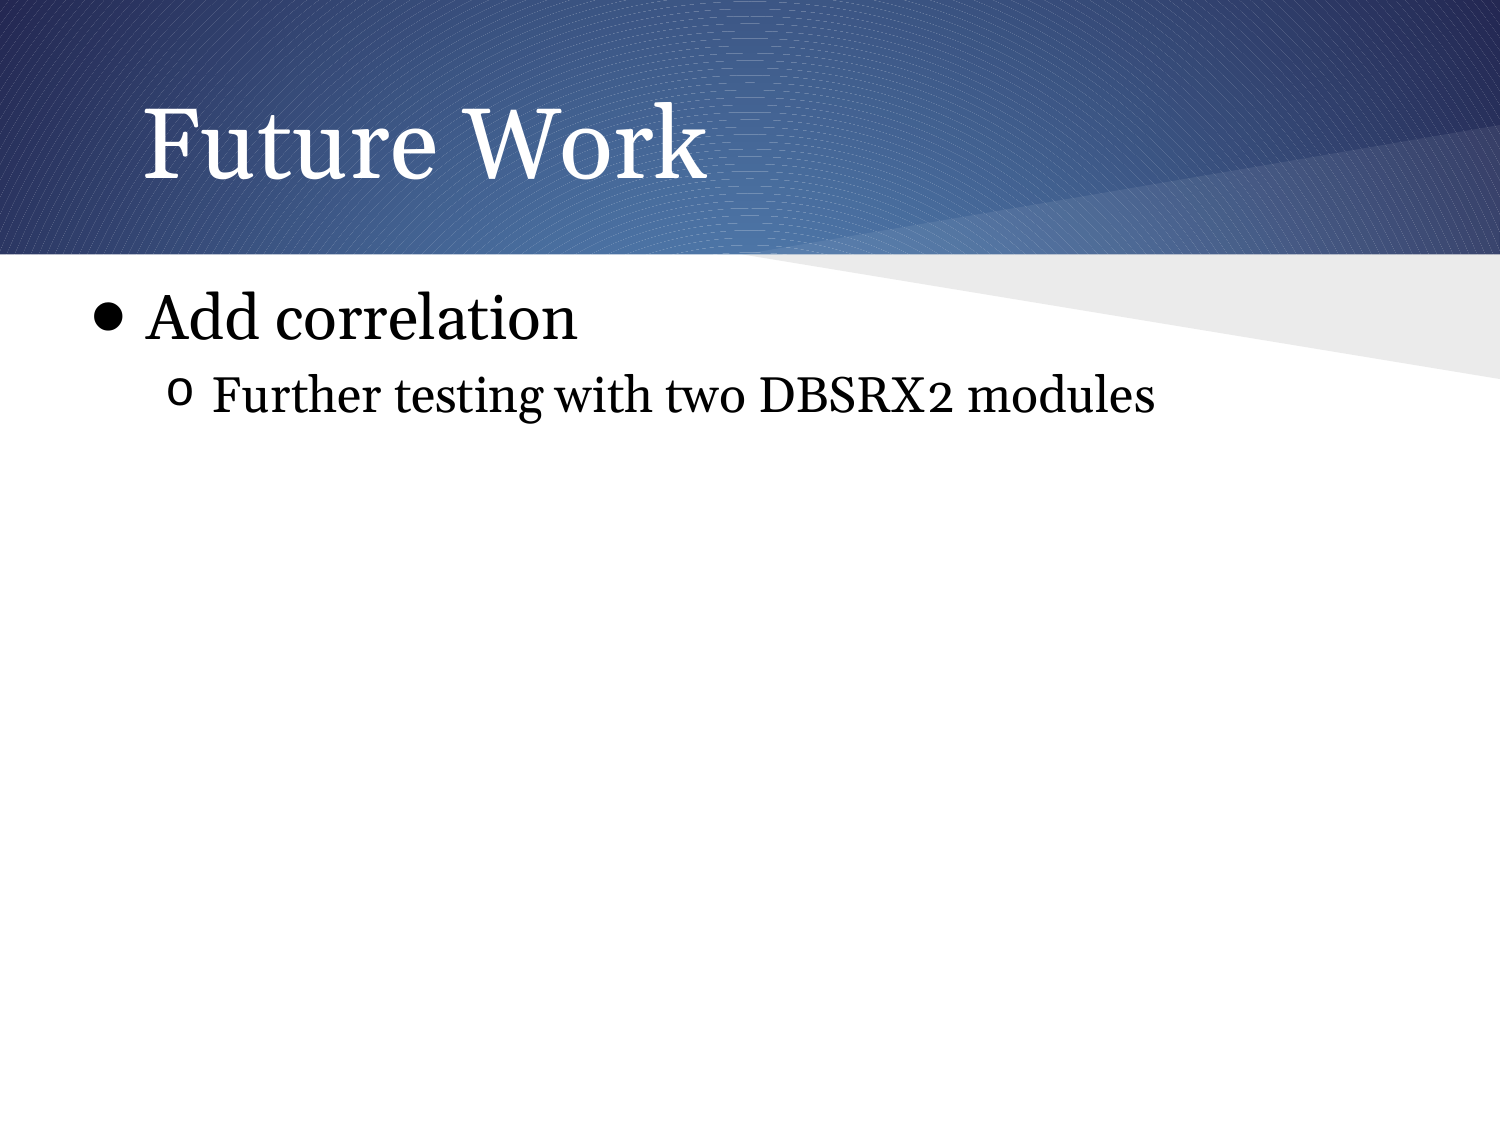

# Future Work
Add correlation
Further testing with two DBSRX2 modules